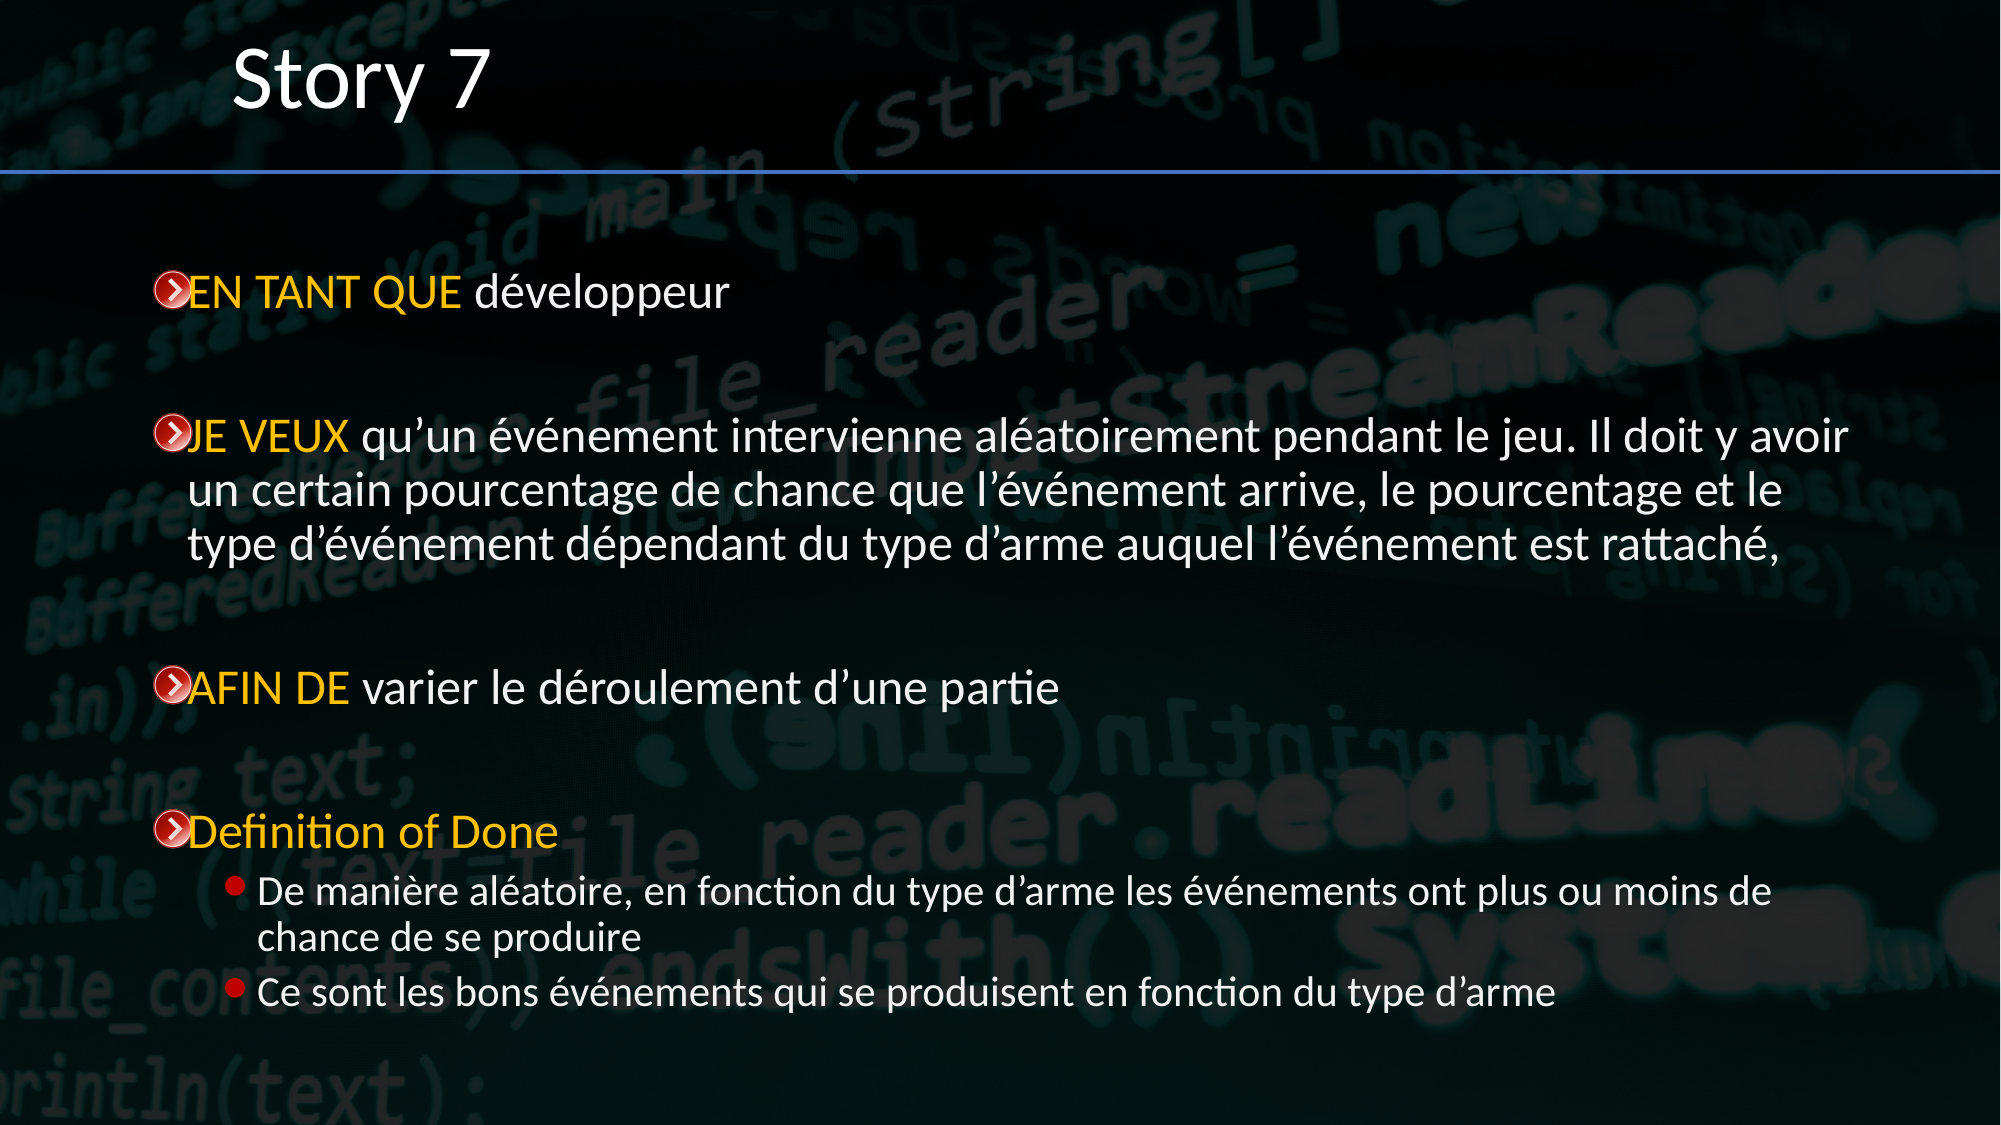

# Story 7
EN TANT QUE développeur

JE VEUX qu’un événement intervienne aléatoirement pendant le jeu. Il doit y avoir un certain pourcentage de chance que l’événement arrive, le pourcentage et le type d’événement dépendant du type d’arme auquel l’événement est rattaché,

AFIN DE varier le déroulement d’une partie

Definition of Done
De manière aléatoire, en fonction du type d’arme les événements ont plus ou moins de chance de se produire
Ce sont les bons événements qui se produisent en fonction du type d’arme